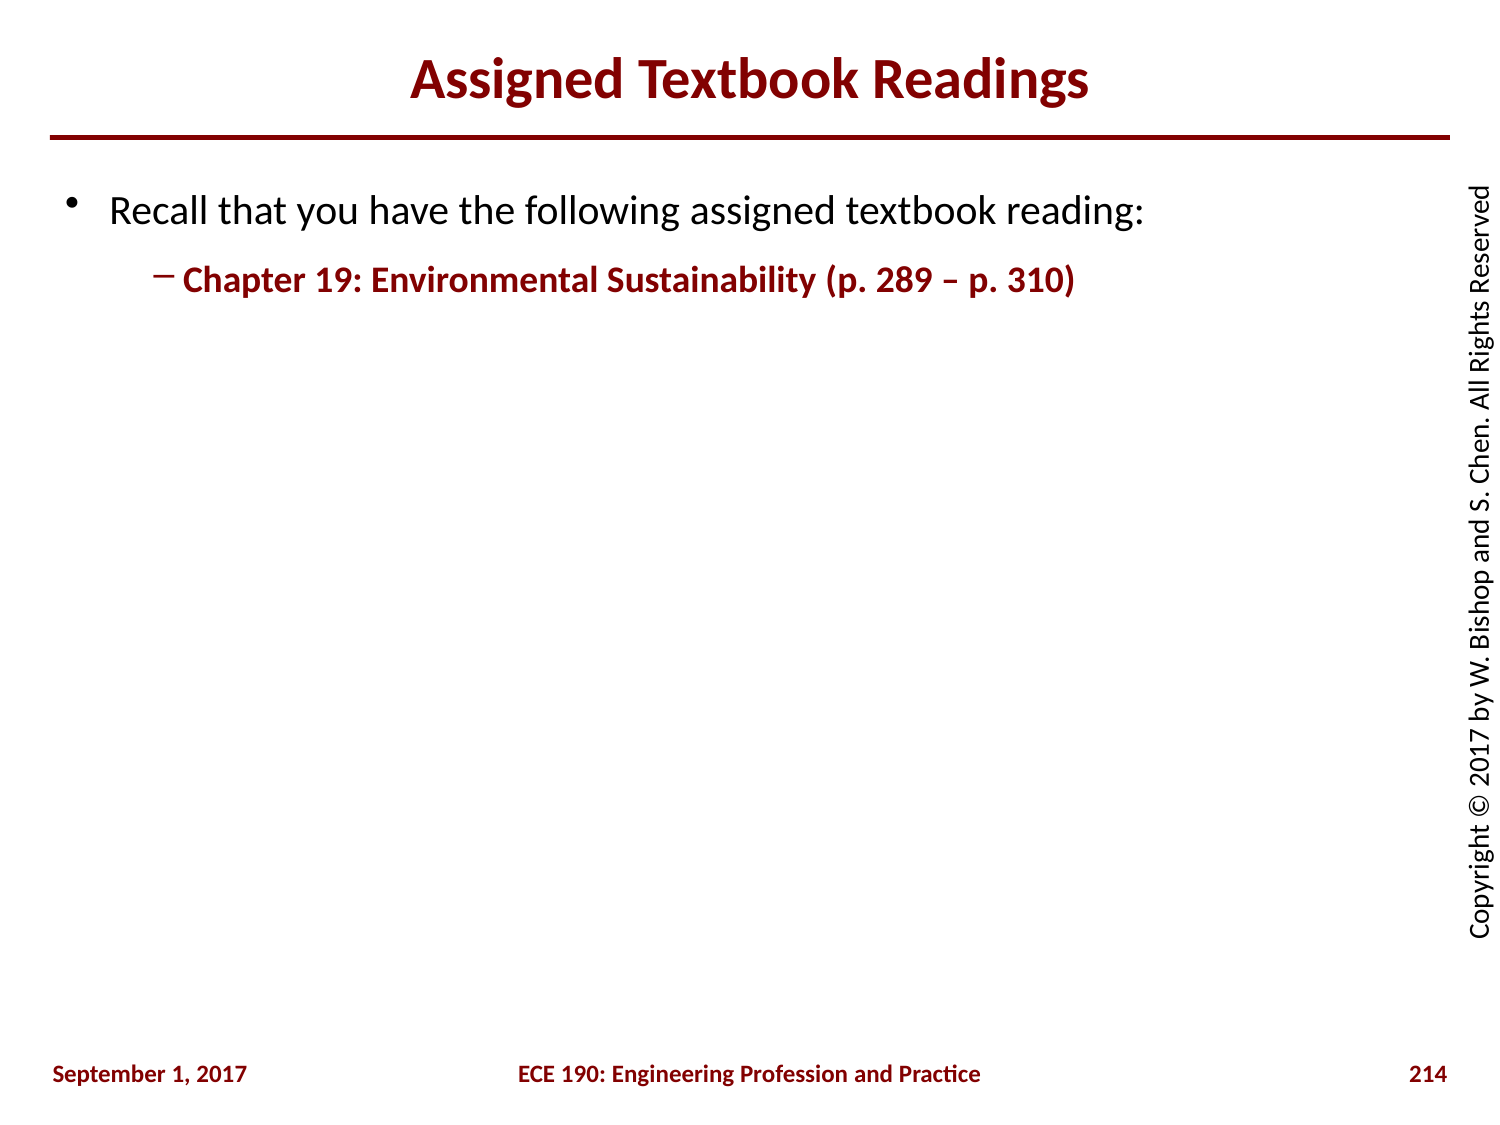

# Assigned Textbook Readings
Recall that you have the following assigned textbook reading:
Chapter 19: Environmental Sustainability (p. 289 – p. 310)
September 1, 2017
ECE 190: Engineering Profession and Practice
214